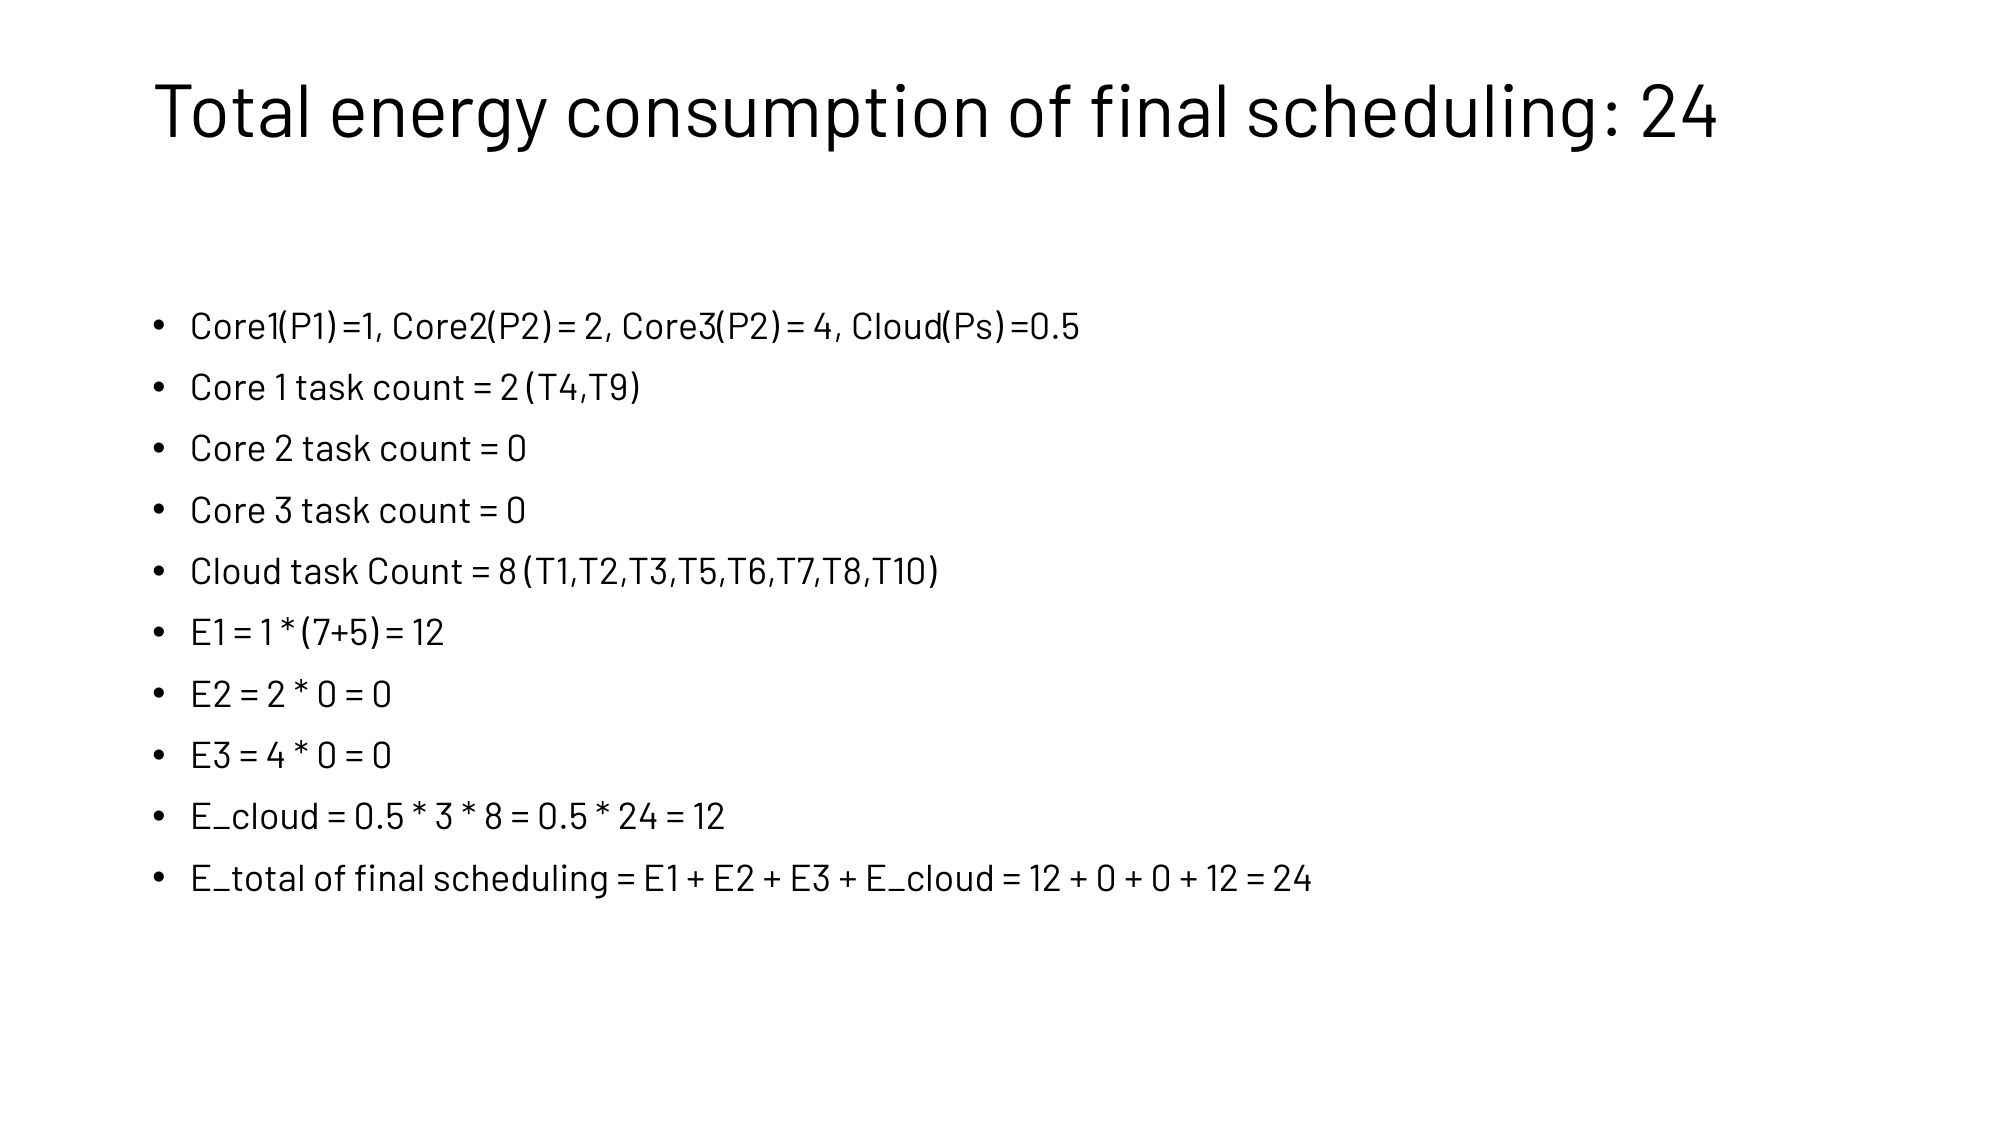

# Total energy consumption of final scheduling: 24
Core1(P1) =1, Core2(P2) = 2, Core3(P2) = 4, Cloud(Ps) =0.5
Core 1 task count = 2 (T4,T9)
Core 2 task count = 0
Core 3 task count = 0
Cloud task Count = 8 (T1,T2,T3,T5,T6,T7,T8,T10)
E1 = 1 * (7+5) = 12
E2 = 2 * 0 = 0
E3 = 4 * 0 = 0
E_cloud = 0.5 * 3 * 8 = 0.5 * 24 = 12
E_total of final scheduling = E1 + E2 + E3 + E_cloud = 12 + 0 + 0 + 12 = 24